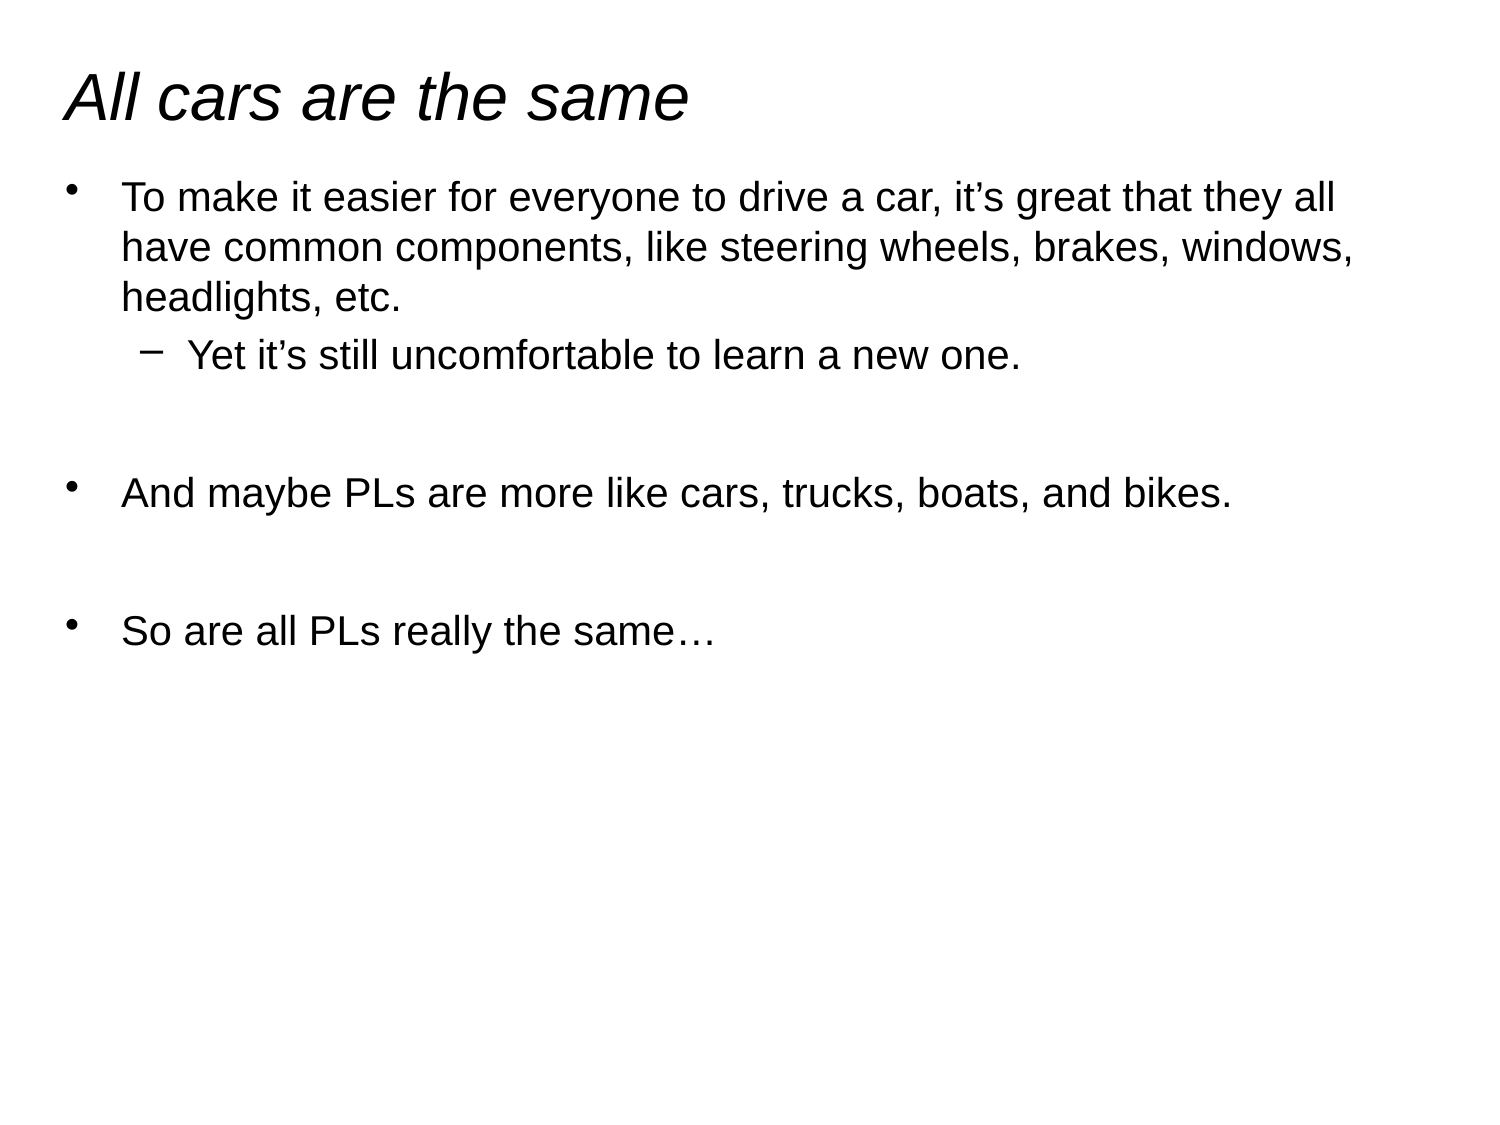

# All cars are the same
To make it easier for everyone to drive a car, it’s great that they all have common components, like steering wheels, brakes, windows, headlights, etc.
Yet it’s still uncomfortable to learn a new one.

And maybe PLs are more like cars, trucks, boats, and bikes.

So are all PLs really the same…